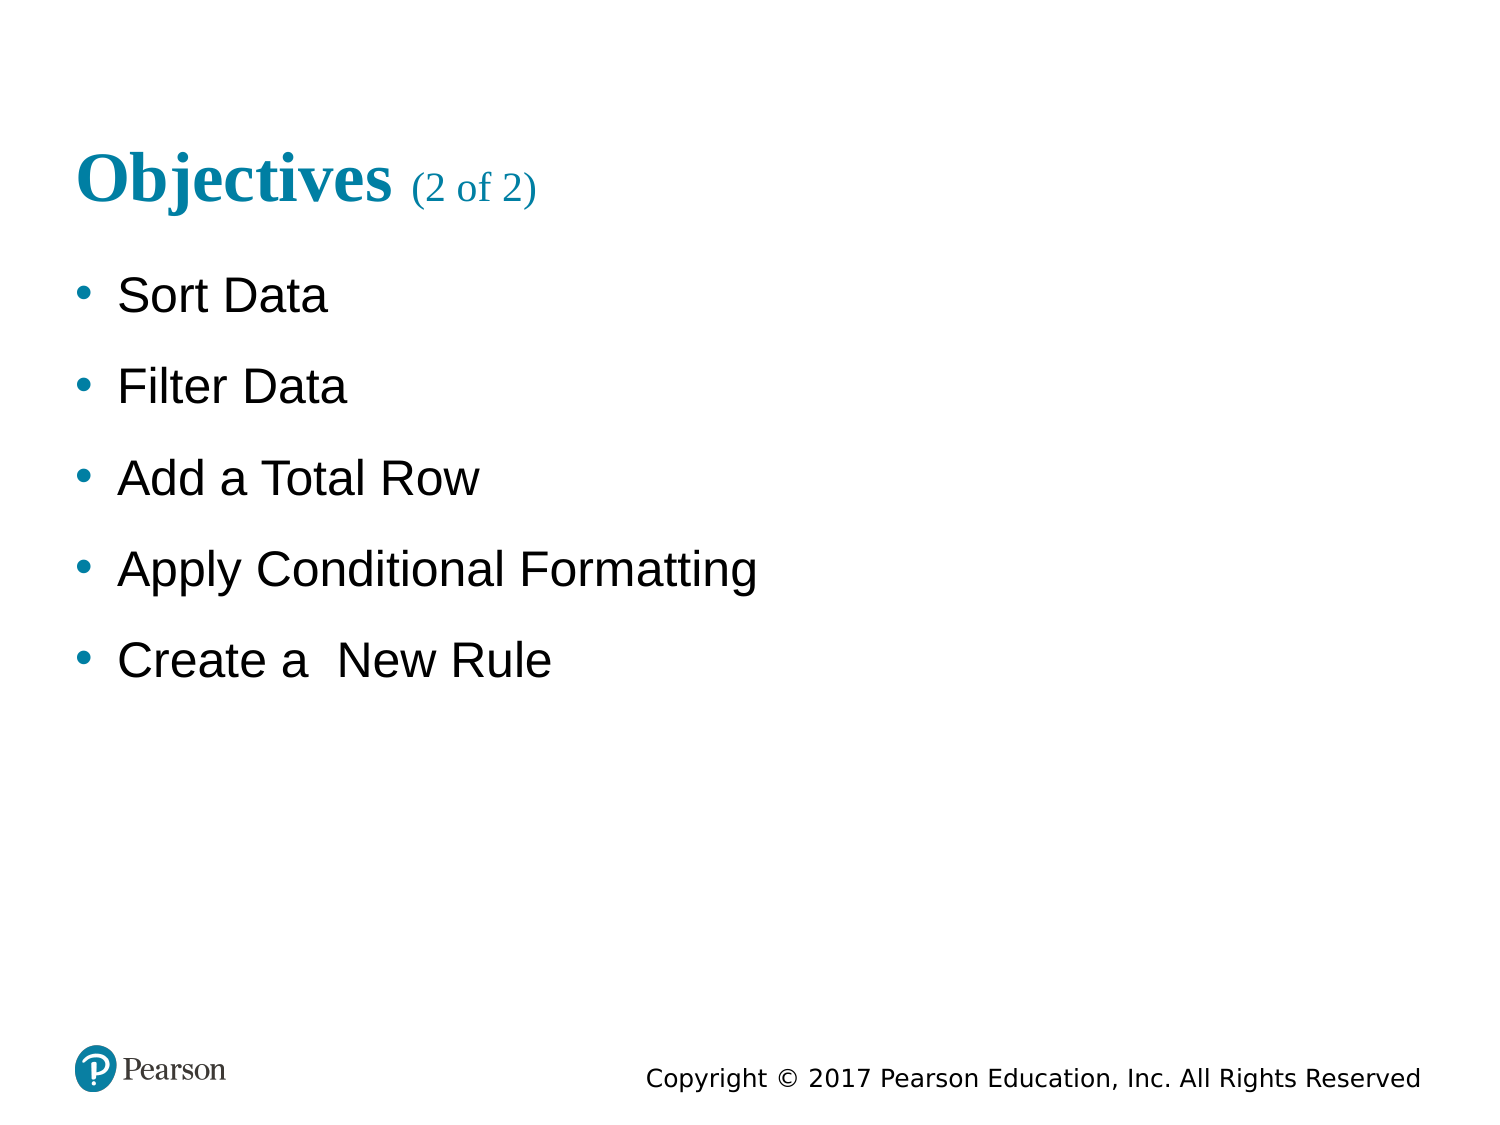

# Objectives (2 of 2)
Sort Data
Filter Data
Add a Total Row
Apply Conditional Formatting
Create a  New Rule